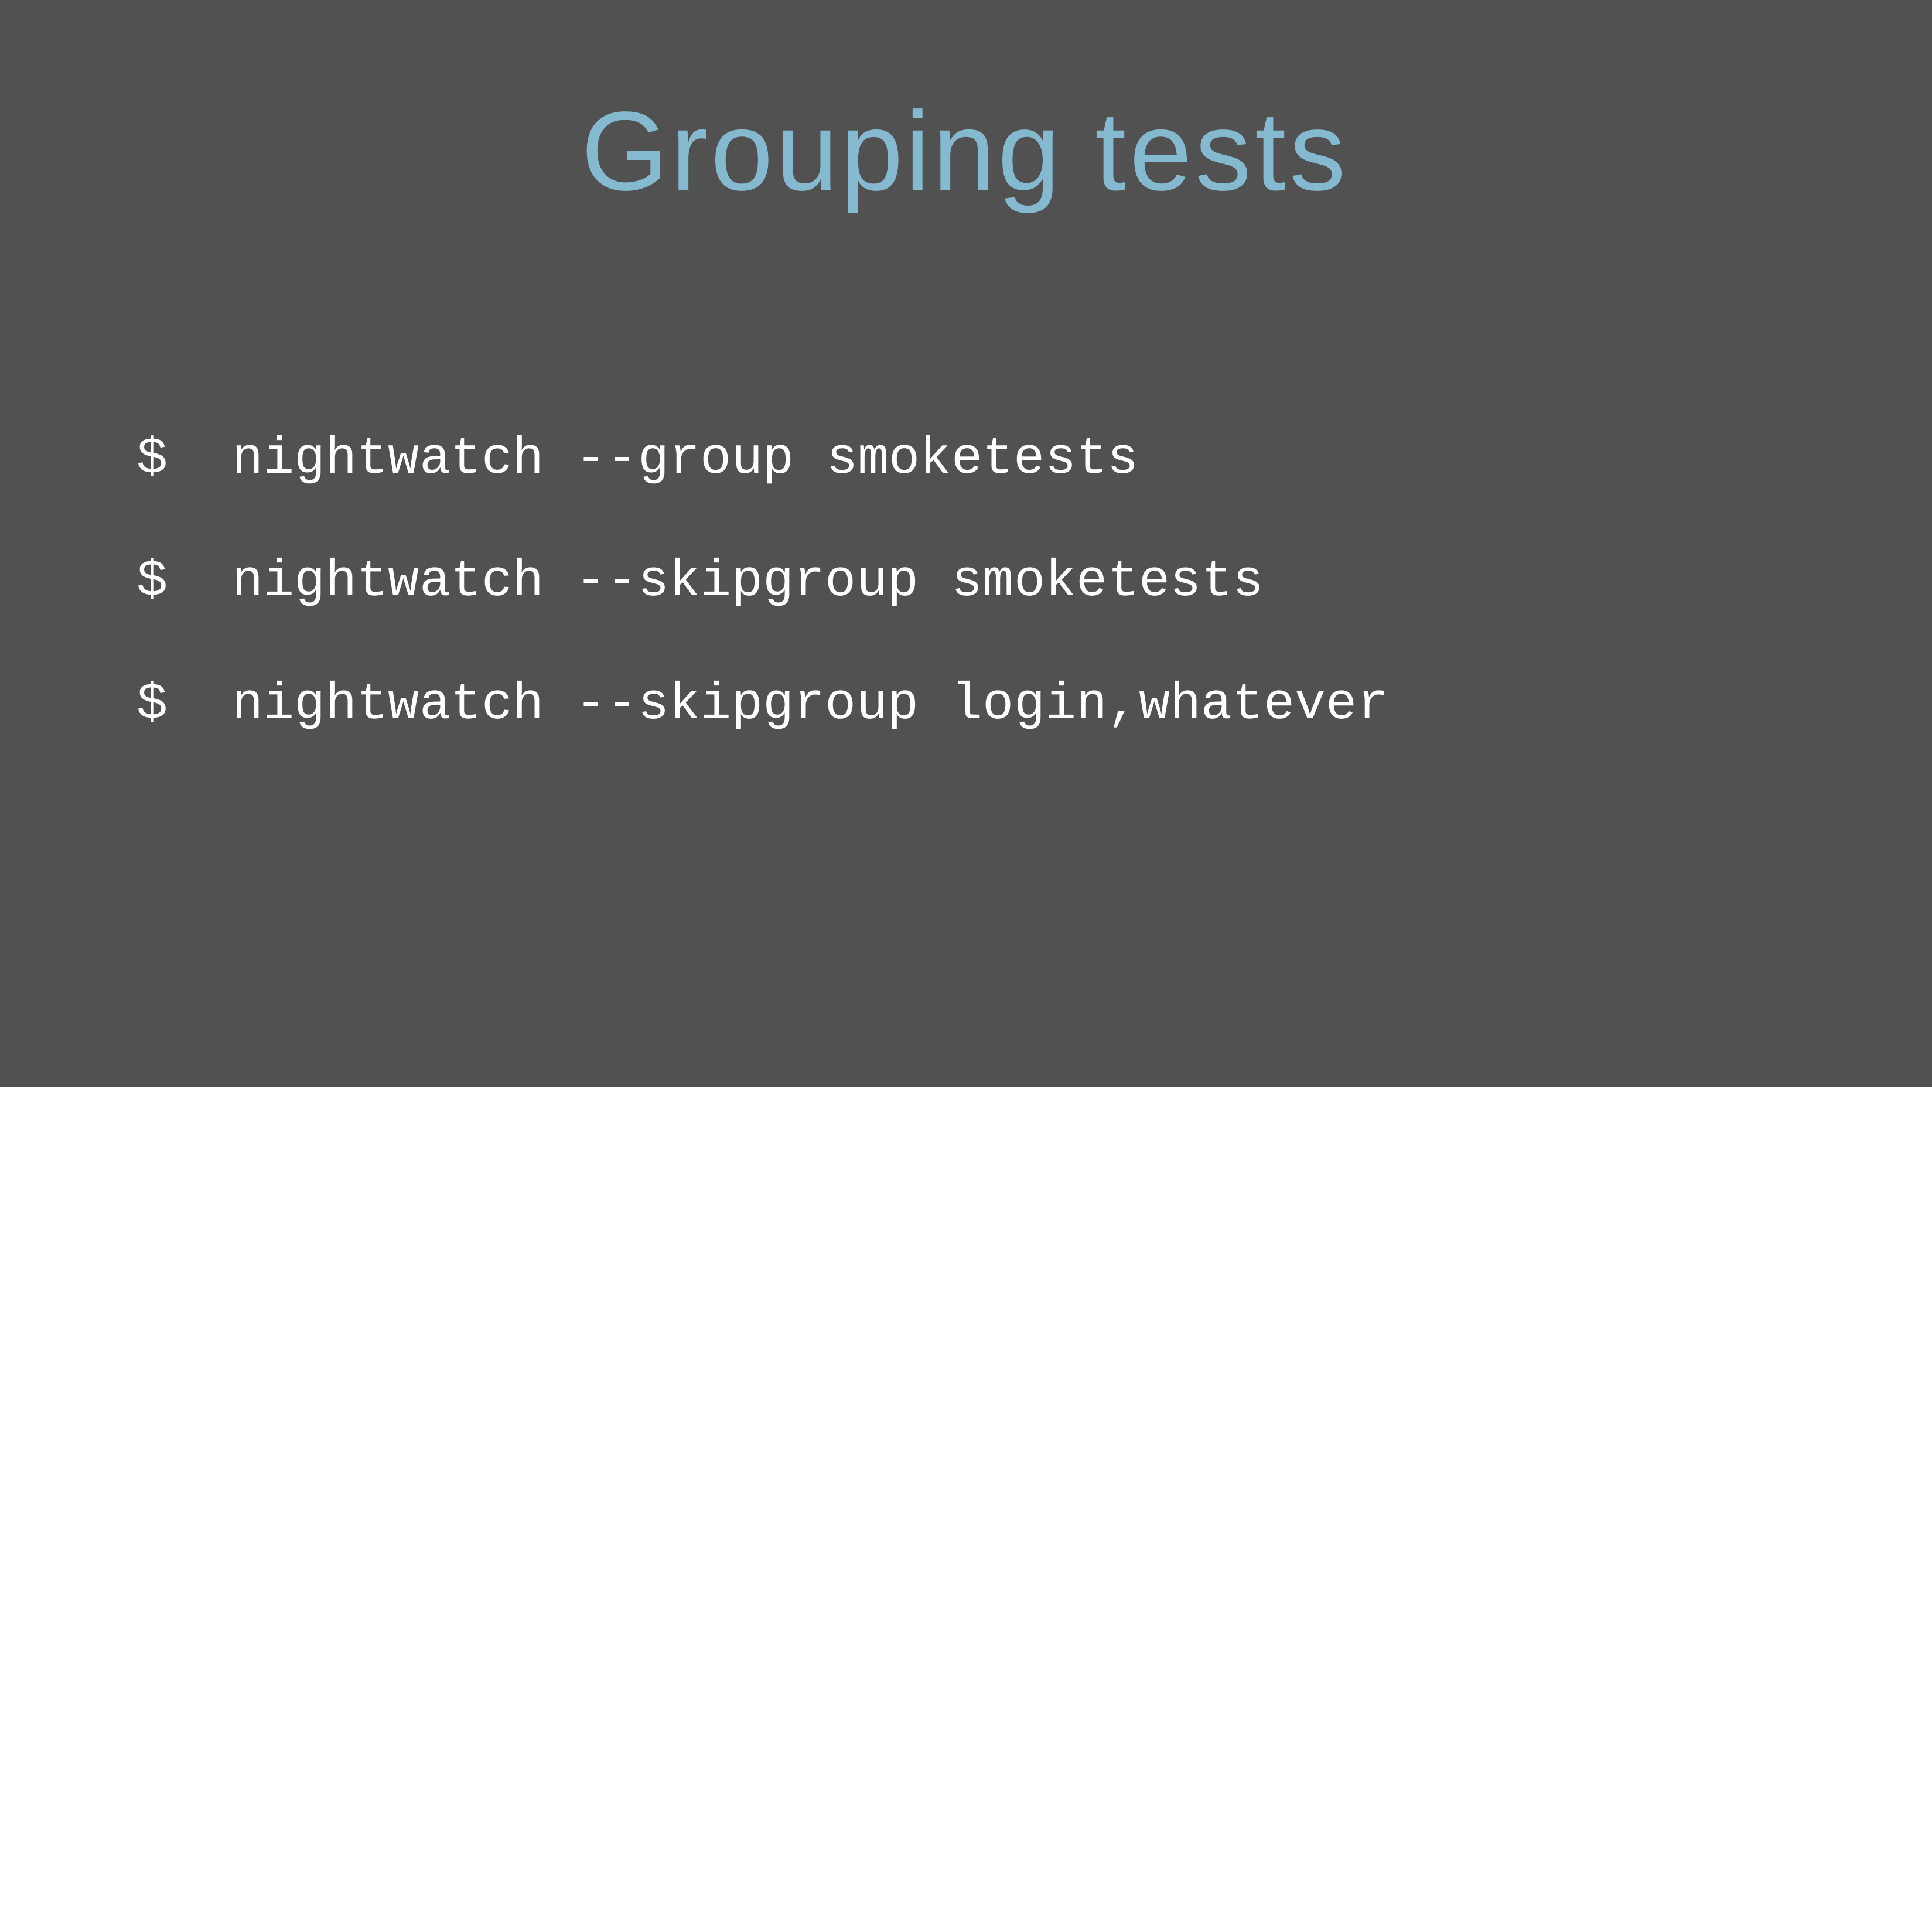

# Grouping tests
$	nightwatch --group smoketests
$	nightwatch --skipgroup smoketests
$	nightwatch --skipgroup login,whatever